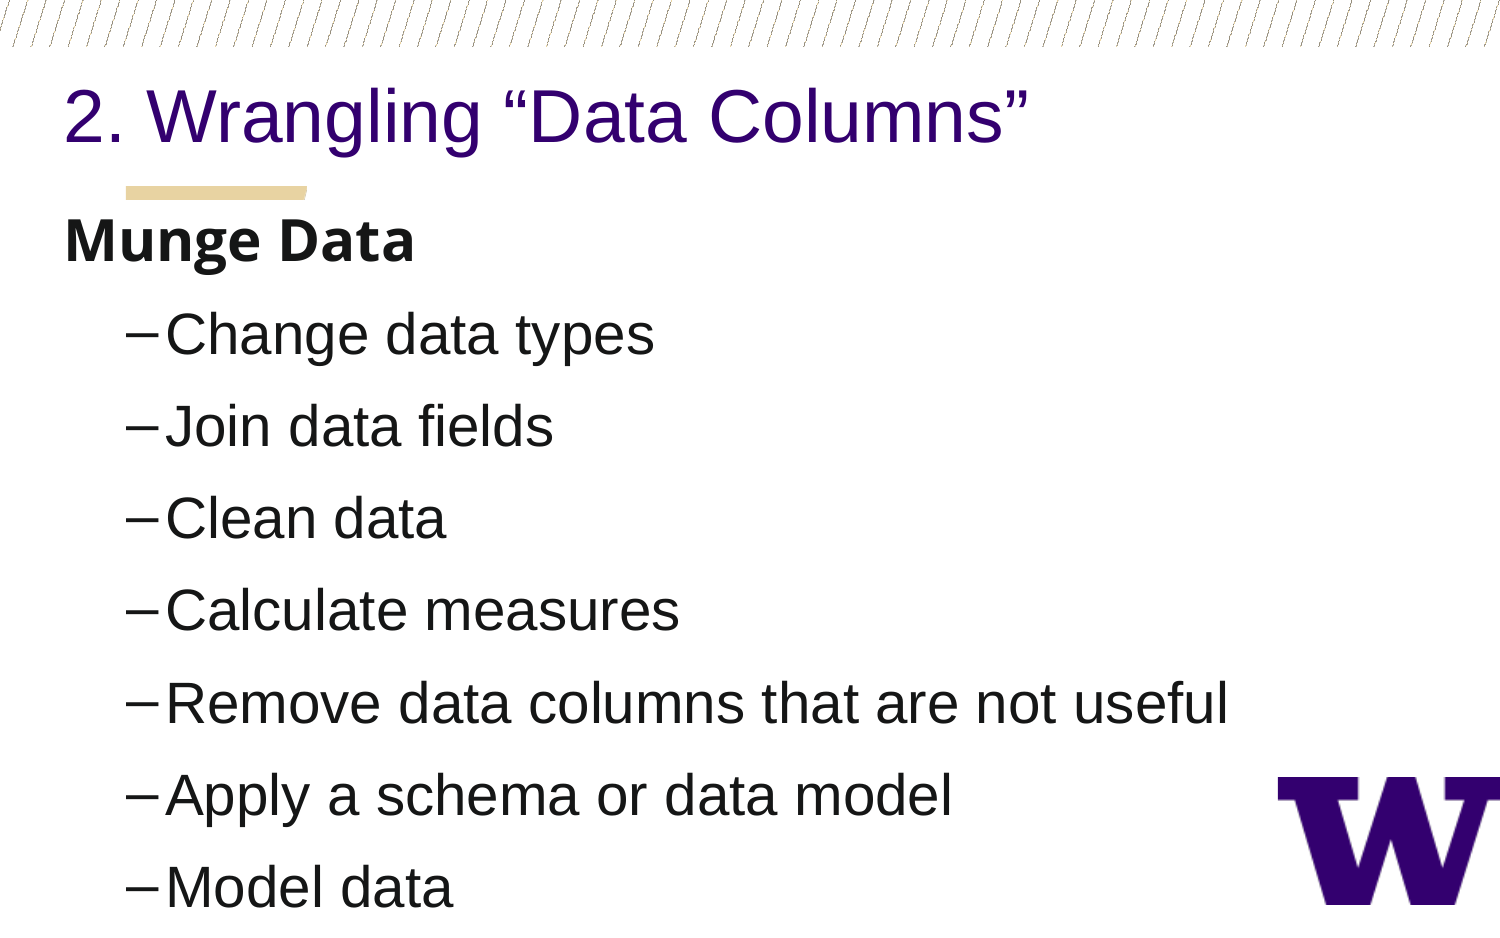

2. Wrangling “Data Columns”
Munge Data
Change data types
Join data fields
Clean data
Calculate measures
Remove data columns that are not useful
Apply a schema or data model
Model data